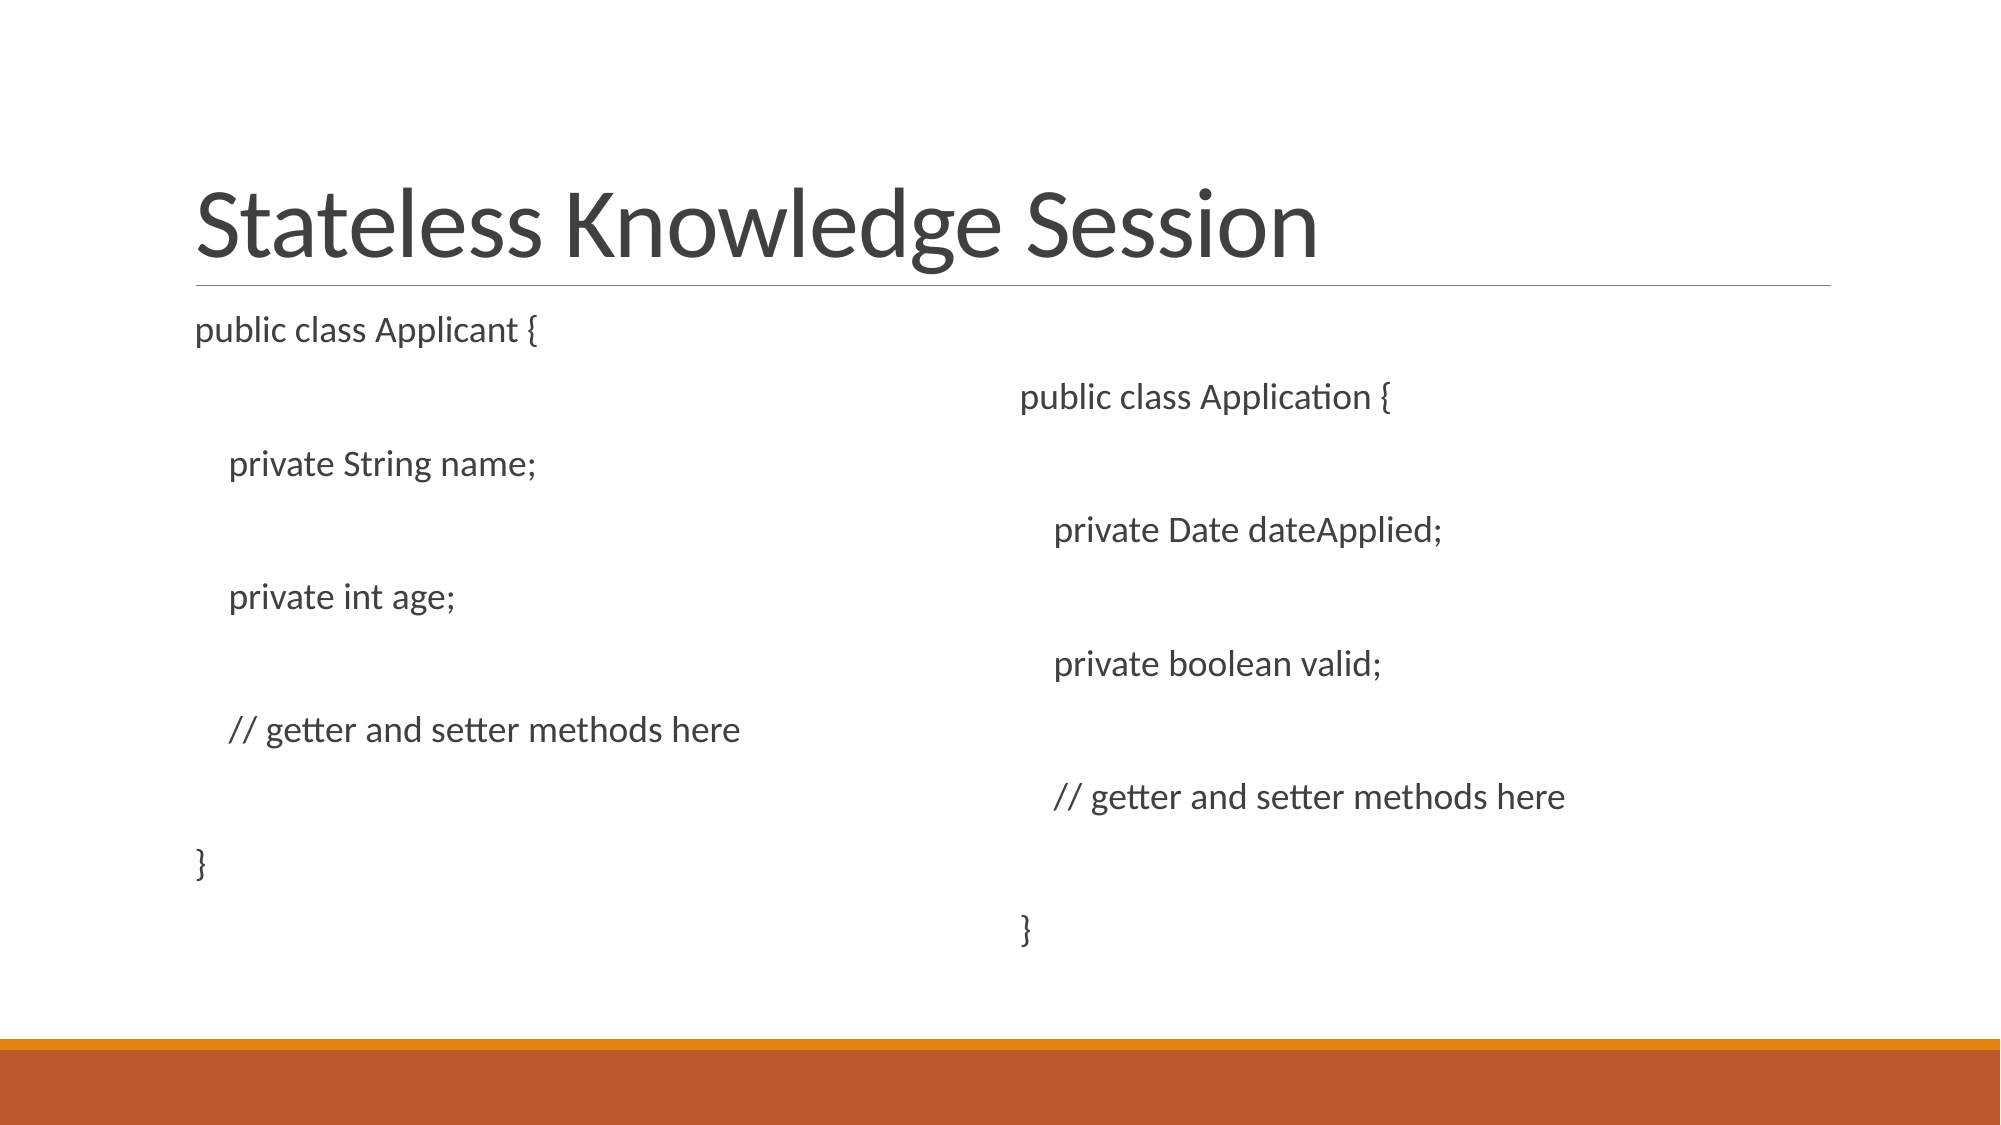

# Stateless Knowledge Session
public class Applicant {

    private String name;

    private int age;

    // getter and setter methods here

}

public class Application {

    private Date dateApplied;

    private boolean valid;

    // getter and setter methods here

}